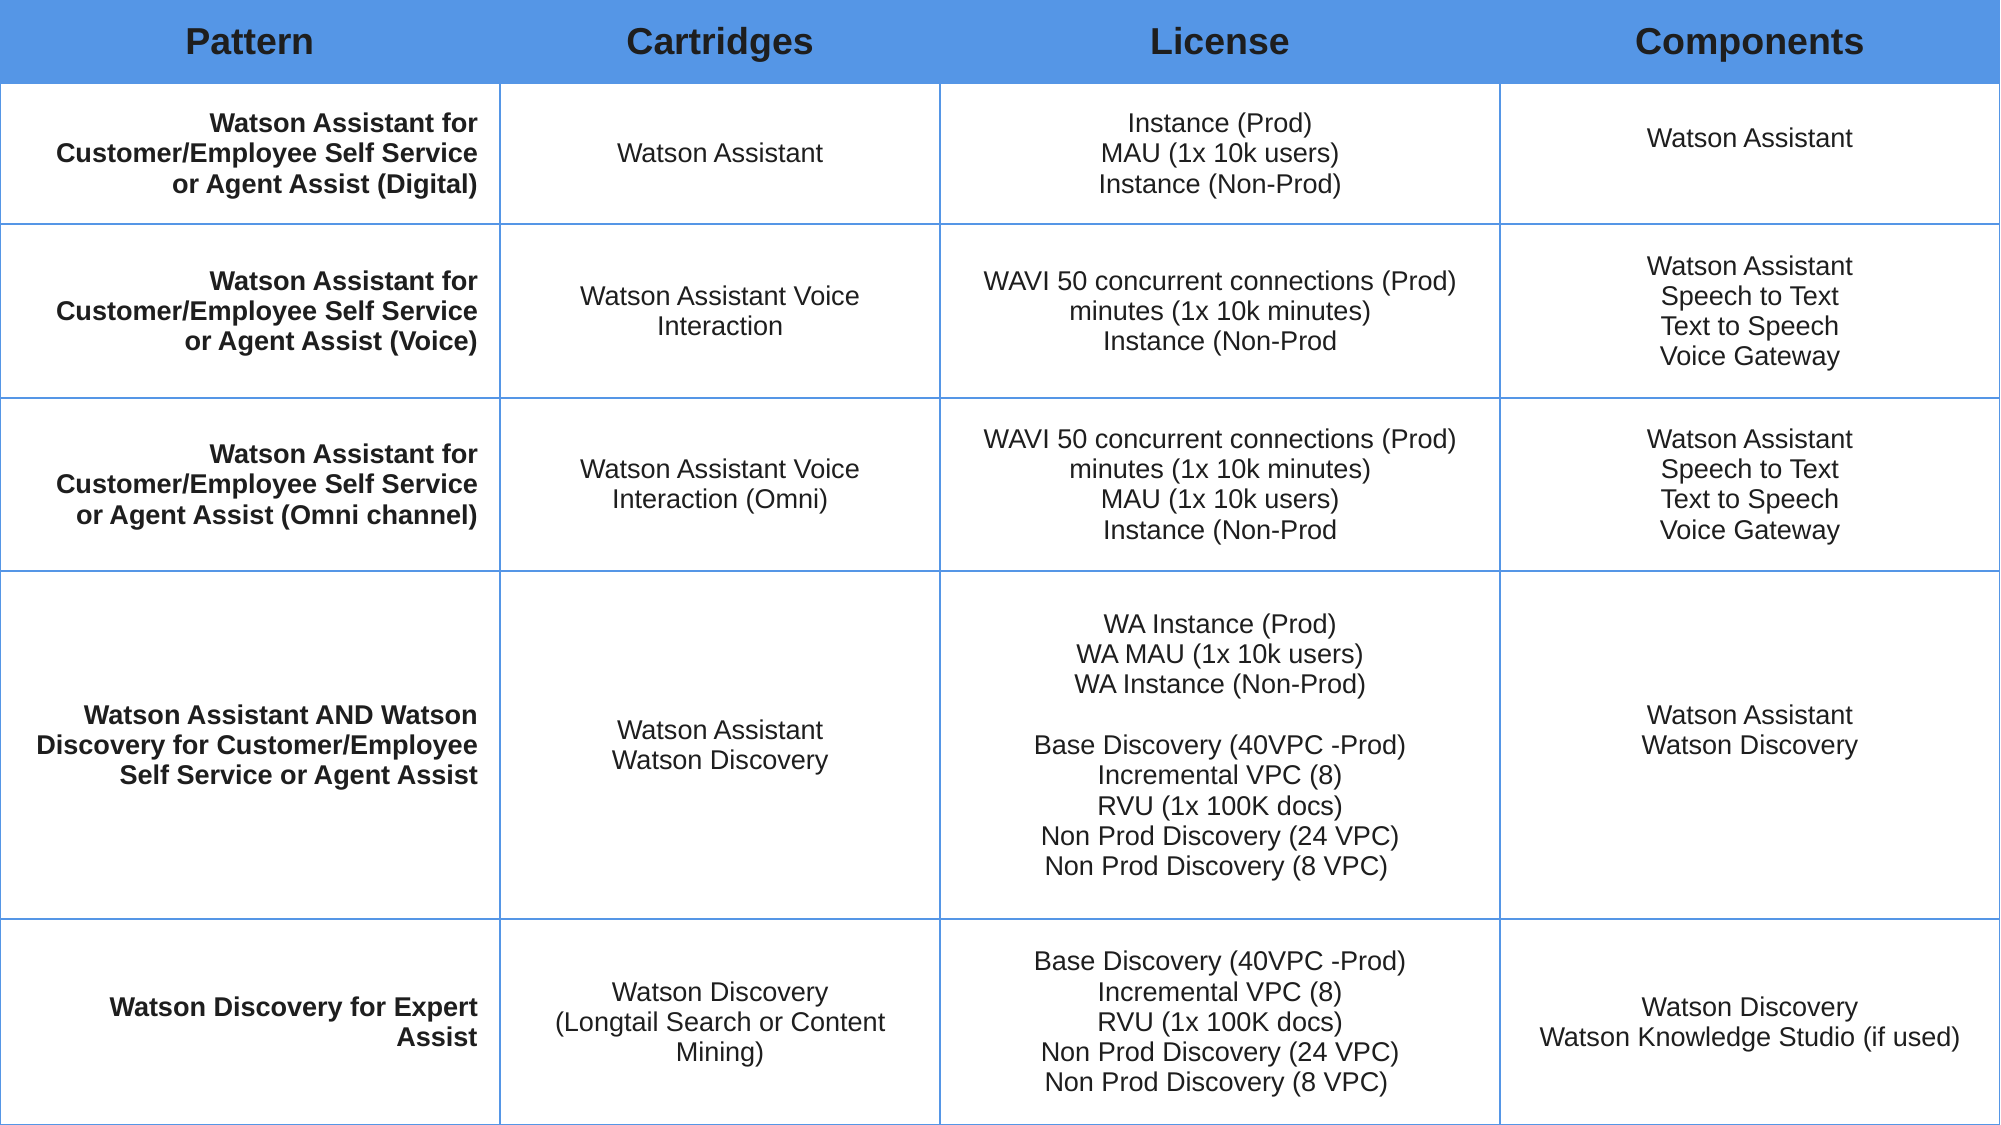

| Pattern | Cartridges | License | Components |
| --- | --- | --- | --- |
| Watson Assistant for Customer/Employee Self Service or Agent Assist (Digital) | Watson Assistant | Instance (Prod) MAU (1x 10k users) Instance (Non-Prod) | Watson Assistant |
| Watson Assistant for Customer/Employee Self Service or Agent Assist (Voice) | Watson Assistant Voice Interaction | WAVI 50 concurrent connections (Prod) minutes (1x 10k minutes) Instance (Non-Prod | Watson Assistant Speech to Text Text to Speech Voice Gateway |
| Watson Assistant for Customer/Employee Self Service or Agent Assist (Omni channel) | Watson Assistant Voice Interaction (Omni) | WAVI 50 concurrent connections (Prod) minutes (1x 10k minutes) MAU (1x 10k users) Instance (Non-Prod | Watson Assistant Speech to Text Text to Speech Voice Gateway |
| Watson Assistant AND Watson Discovery for Customer/Employee Self Service or Agent Assist | Watson Assistant Watson Discovery | WA Instance (Prod) WA MAU (1x 10k users) WA Instance (Non-Prod) Base Discovery (40VPC -Prod) Incremental VPC (8) RVU (1x 100K docs) Non Prod Discovery (24 VPC) Non Prod Discovery (8 VPC) | Watson Assistant Watson Discovery |
| Watson Discovery for Expert Assist | Watson Discovery (Longtail Search or Content Mining) | Base Discovery (40VPC -Prod) Incremental VPC (8) RVU (1x 100K docs) Non Prod Discovery (24 VPC) Non Prod Discovery (8 VPC) | Watson Discovery Watson Knowledge Studio (if used) |